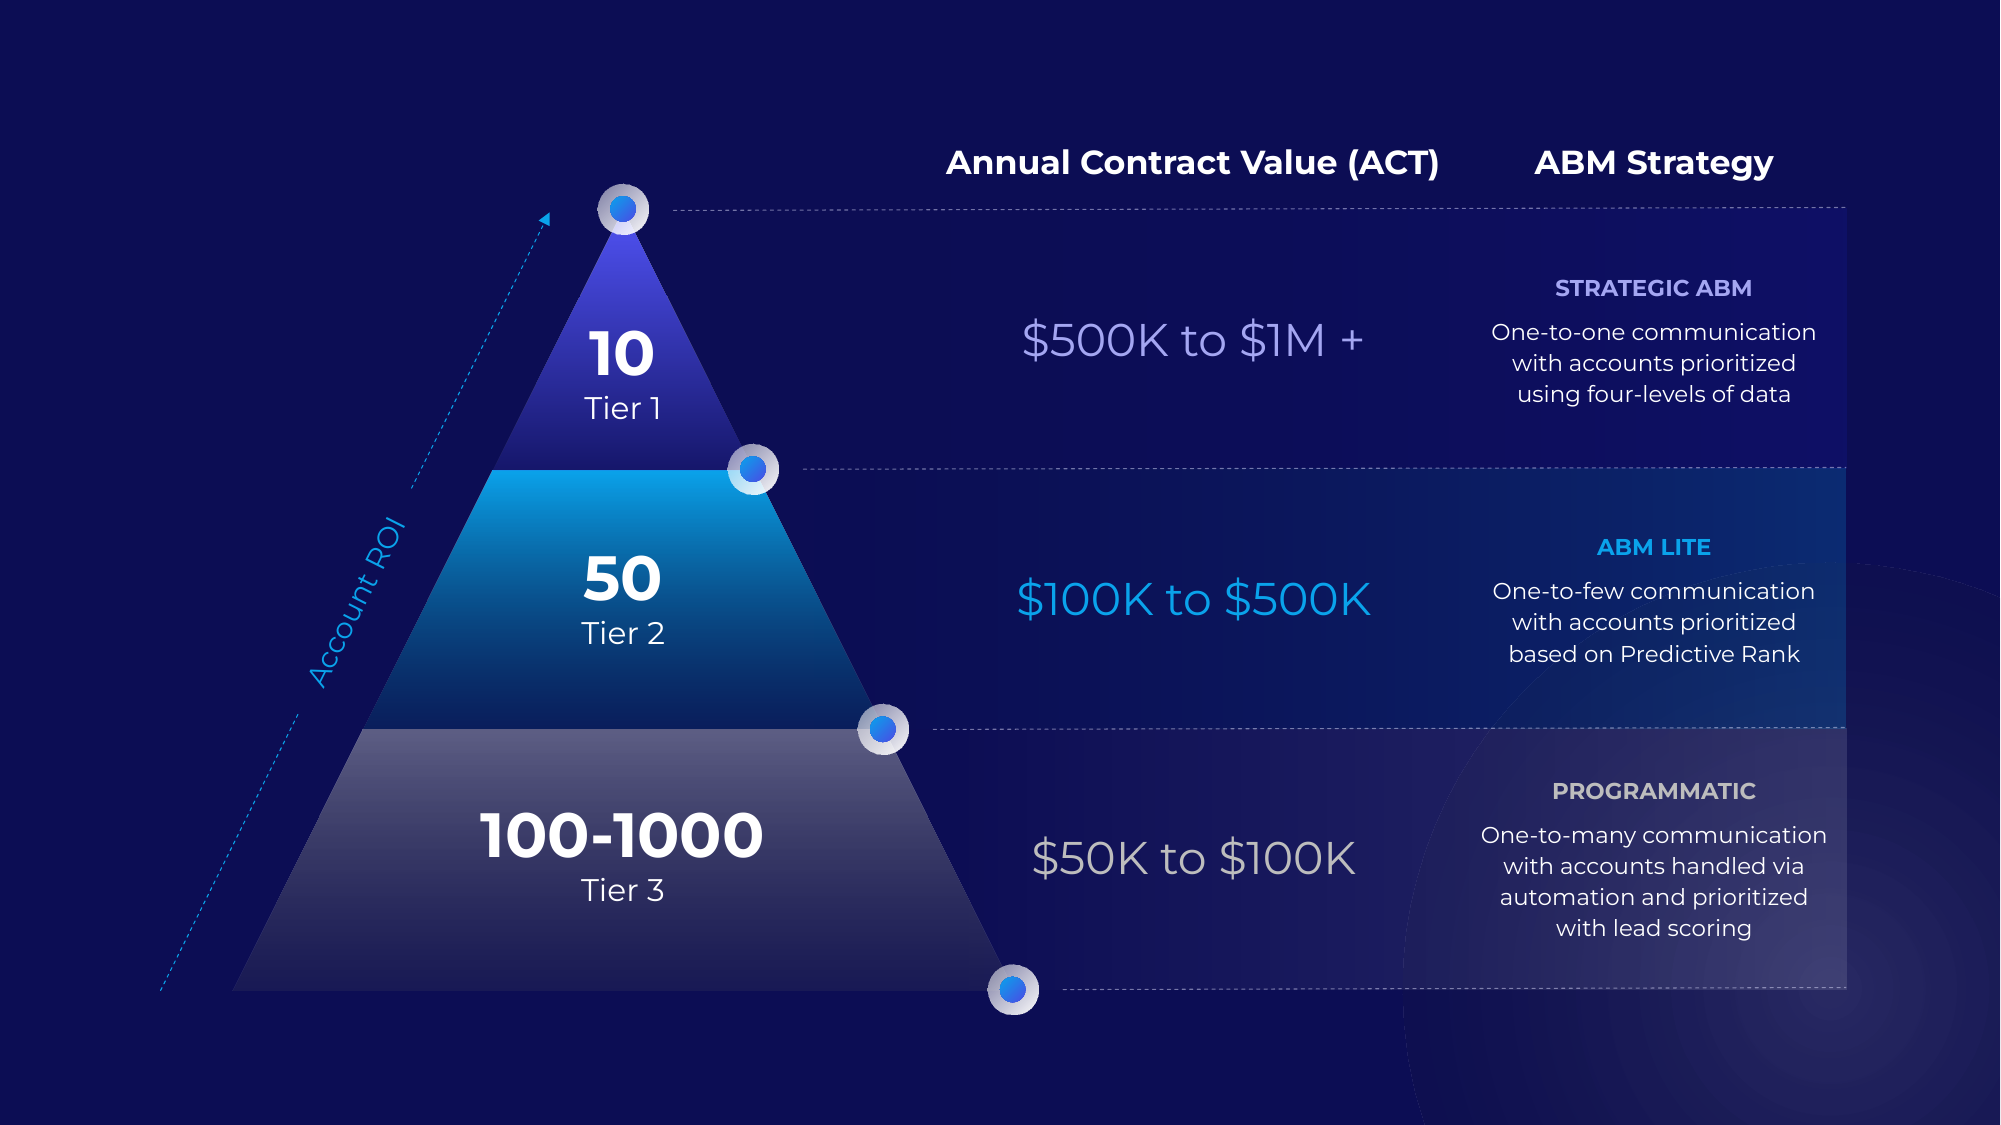

| Annual Contract Value (ACT) | ABM Strategy |
| --- | --- |
| $500K to $1M + | STRATEGIC ABM One-to-one communication with accounts prioritized using four-levels of data |
| $100K to $500K | ABM LITE One-to-few communication with accounts prioritized based on Predictive Rank |
| $50K to $100K | PROGRAMMATIC One-to-many communication with accounts handled via automation and prioritized with lead scoring |

Account ROI
10
Tier 1

50
Tier 2

100-1000
Tier 3